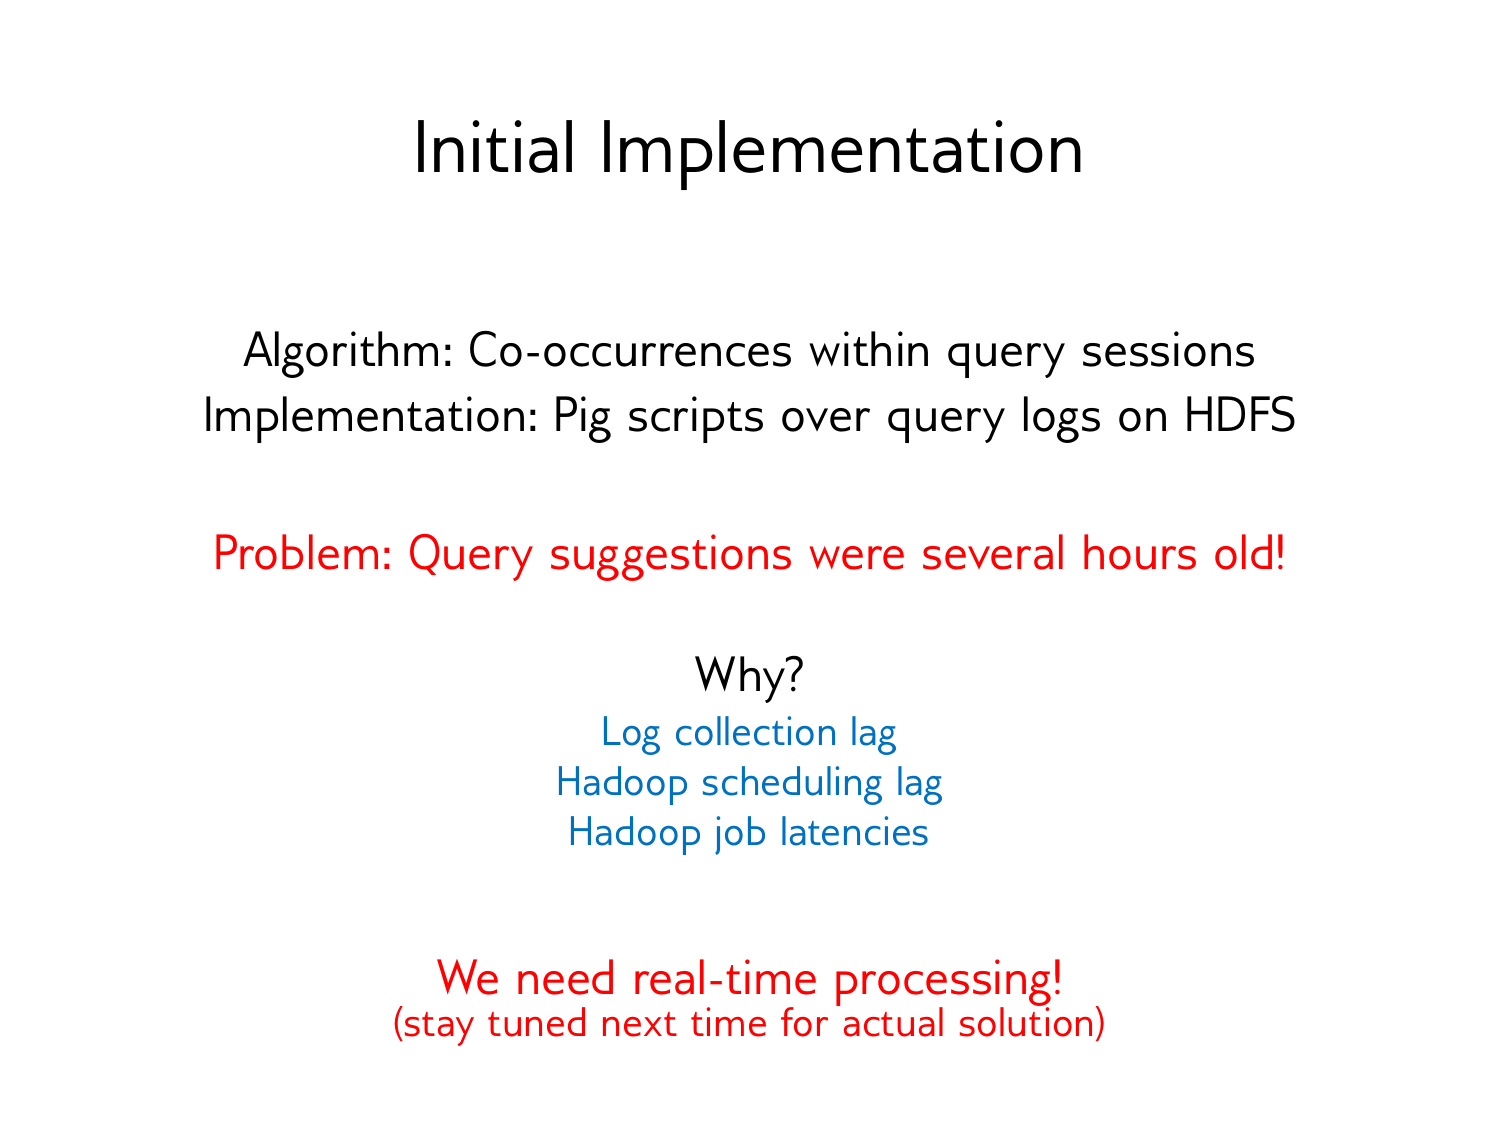

Initial Implementation
Algorithm: Co-occurrences within query sessions
Implementation: Pig scripts over query logs on HDFS
Problem: Query suggestions were several hours old!
Why?
Log collection lag
Hadoop scheduling lag
Hadoop job latencies
We need real-time processing!
(stay tuned next time for actual solution)